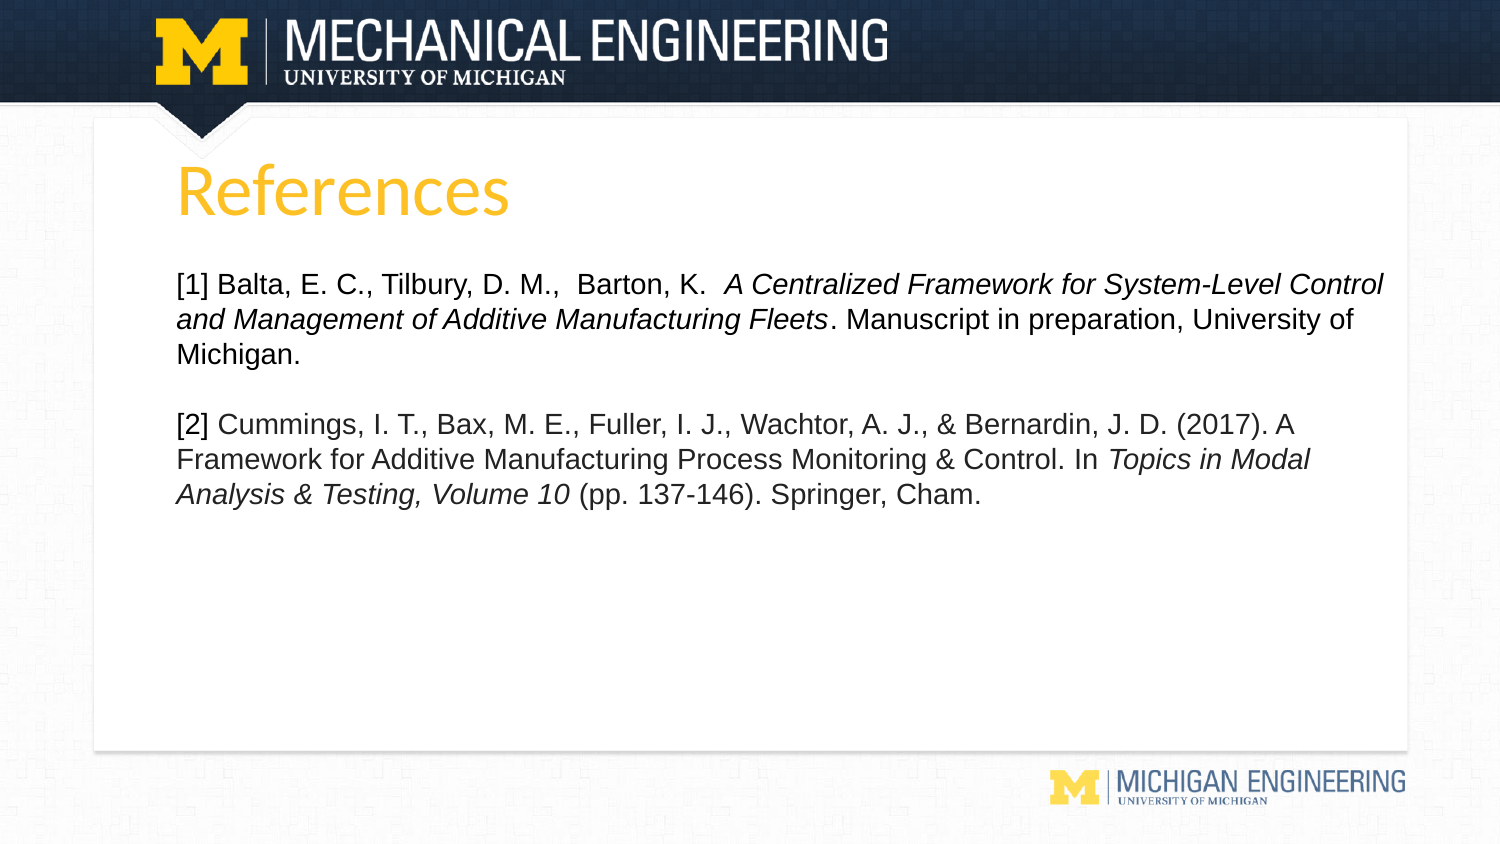

# References
[1] Balta, E. C., Tilbury, D. M.,  Barton, K.  A Centralized Framework for System-Level Control and Management of Additive Manufacturing Fleets. Manuscript in preparation, University of Michigan.

[2] Cummings, I. T., Bax, M. E., Fuller, I. J., Wachtor, A. J., & Bernardin, J. D. (2017). A Framework for Additive Manufacturing Process Monitoring & Control. In Topics in Modal Analysis & Testing, Volume 10 (pp. 137-146). Springer, Cham.